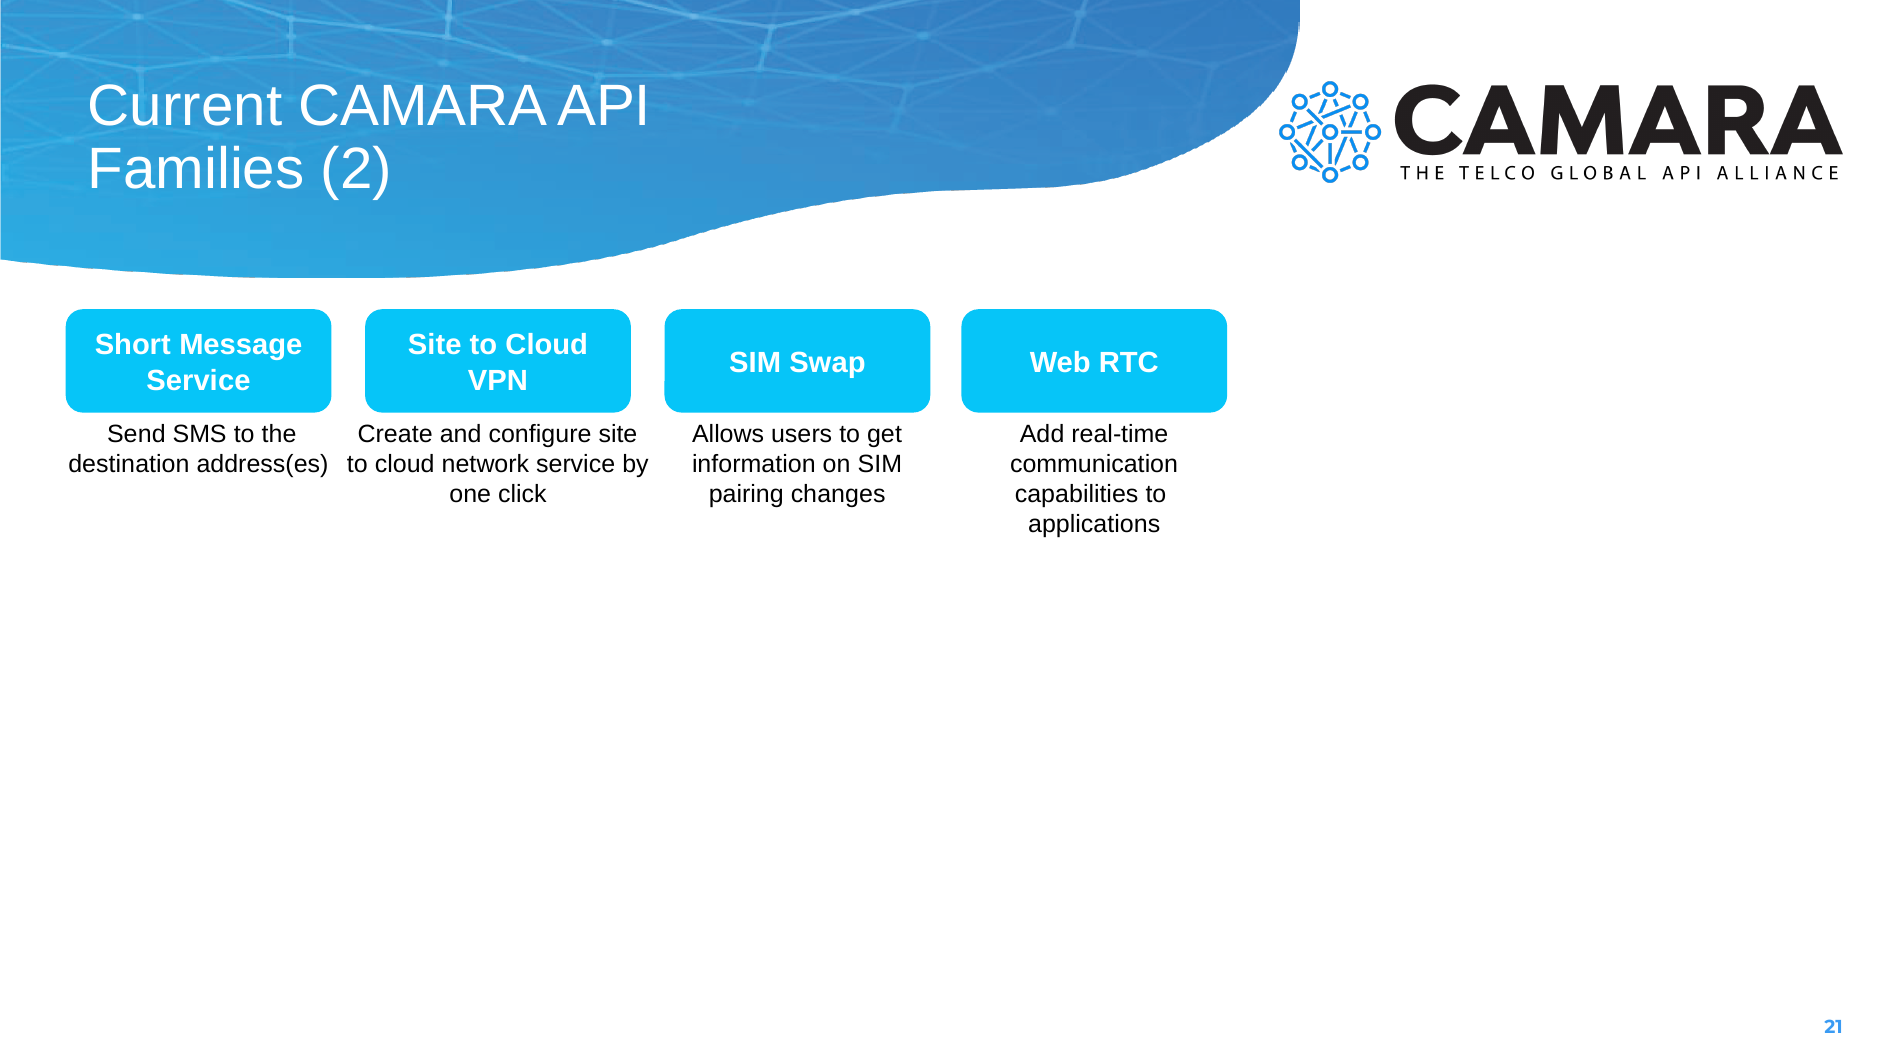

# Current CAMARA API Families (2)
Short Message Service
Site to Cloud VPN
SIM Swap
Web RTC
 Send SMS to the destination address(es)
Create and configure site to cloud network service by one click
Allows users to get information on SIM pairing changes
Add real-time communication capabilities to  applications